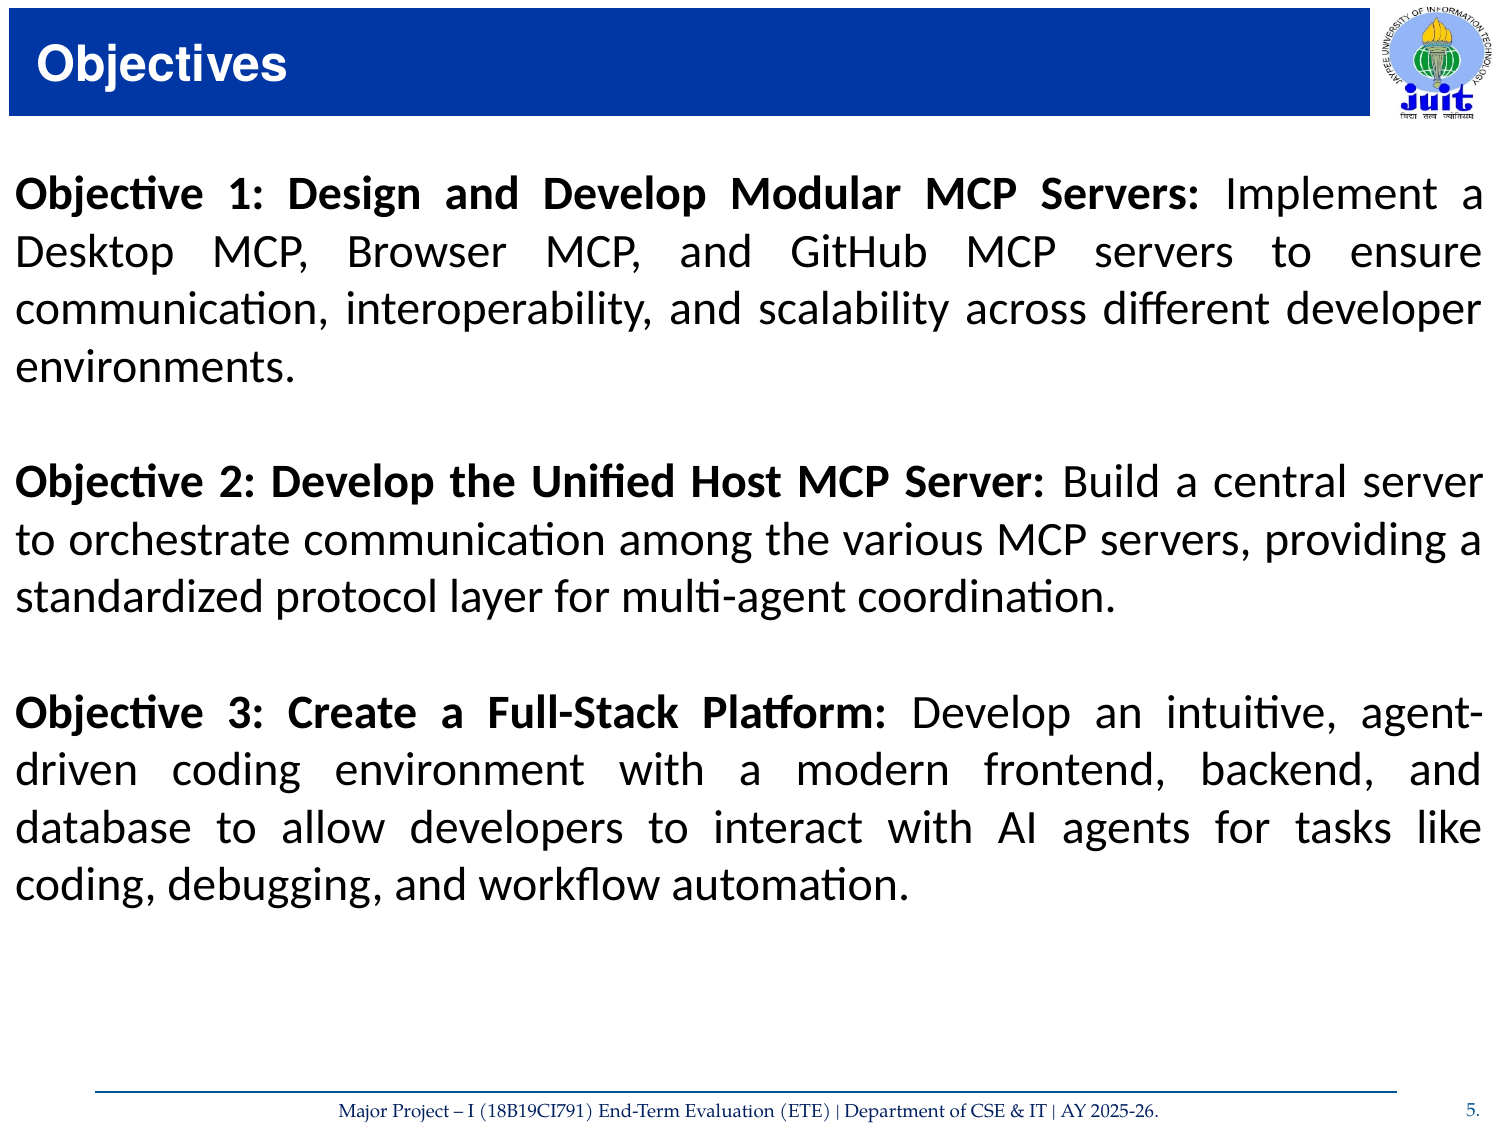

# Objectives
Objective 1: Design and Develop Modular MCP Servers: Implement a Desktop MCP, Browser MCP, and GitHub MCP servers to ensure communication, interoperability, and scalability across different developer environments.

Objective 2: Develop the Unified Host MCP Server: Build a central server to orchestrate communication among the various MCP servers, providing a standardized protocol layer for multi-agent coordination.

Objective 3: Create a Full-Stack Platform: Develop an intuitive, agent-driven coding environment with a modern frontend, backend, and database to allow developers to interact with AI agents for tasks like coding, debugging, and workflow automation.